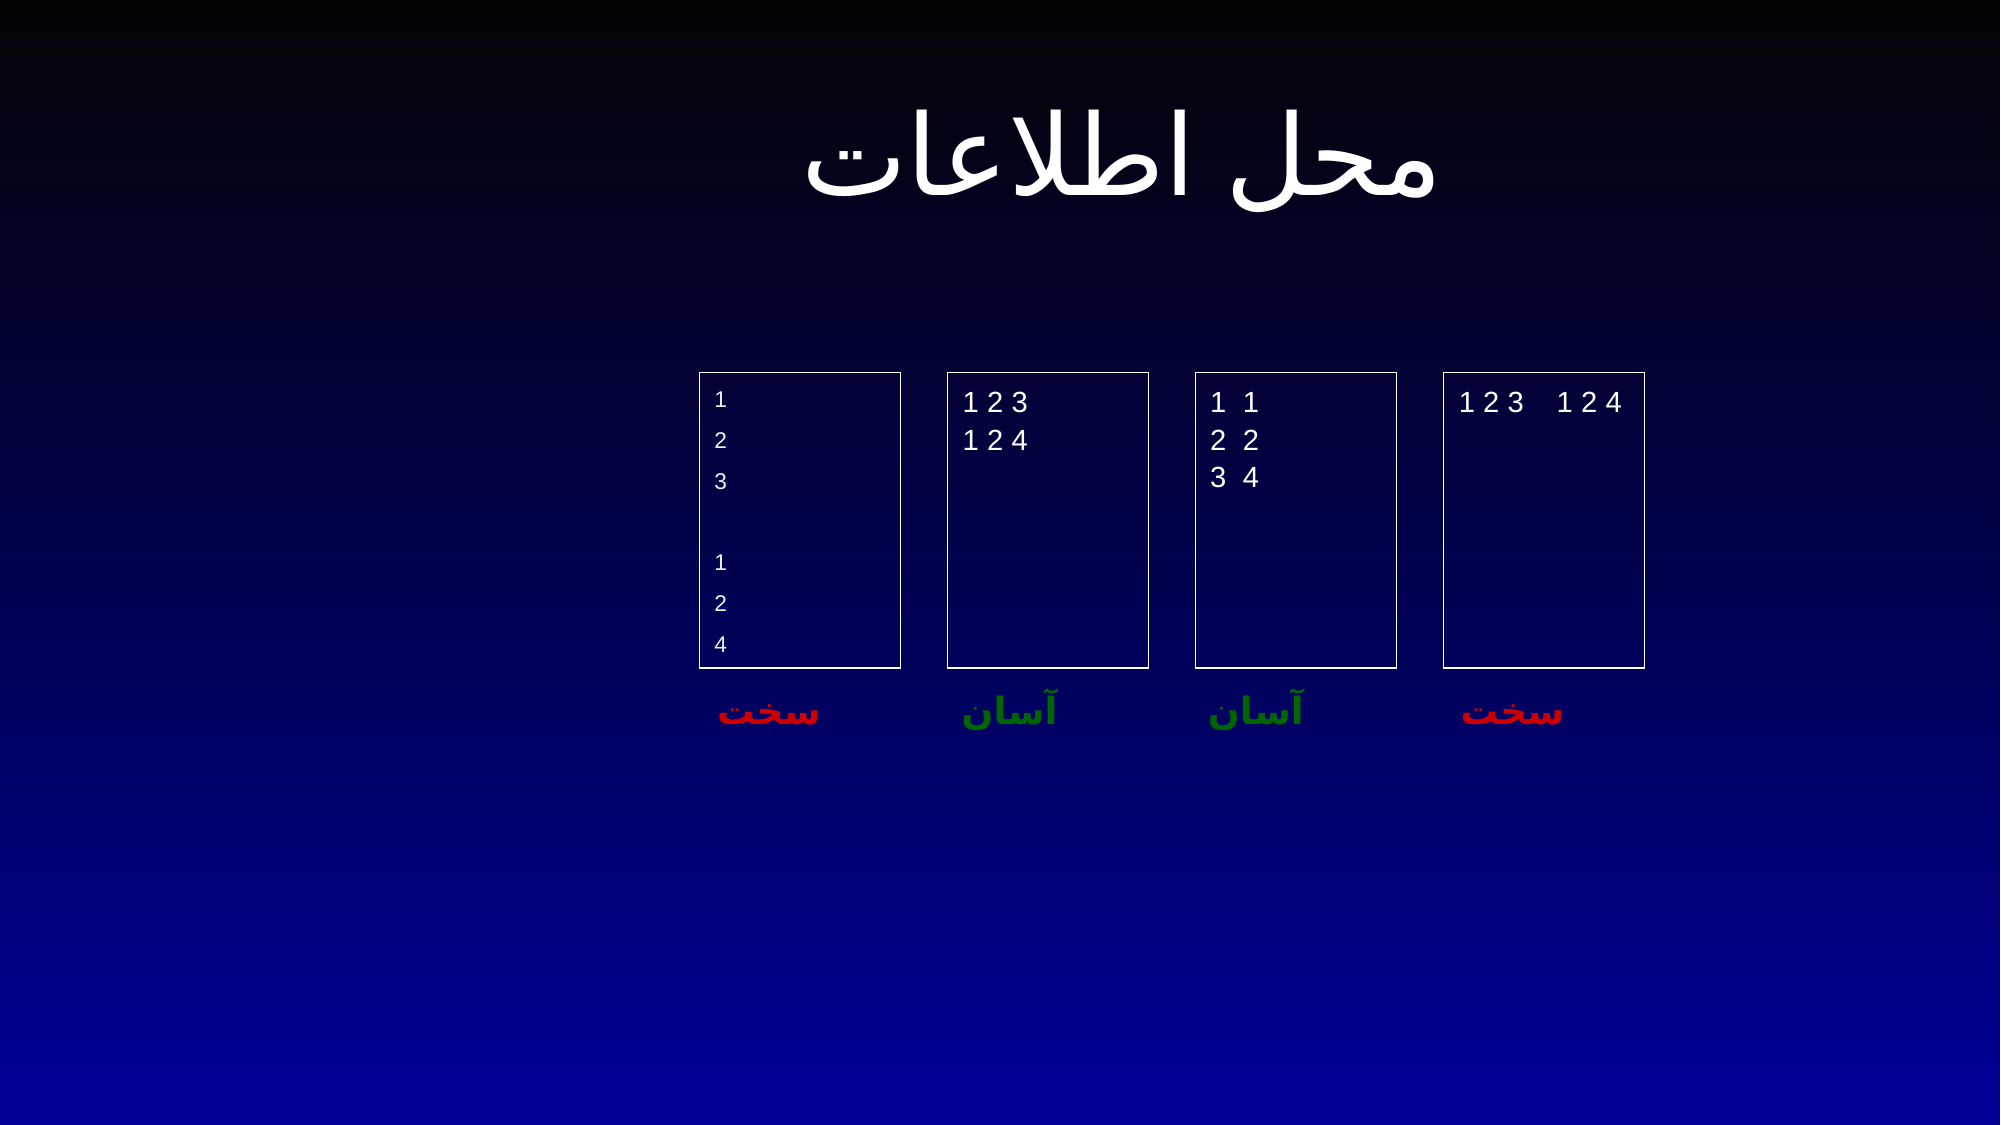

محل اطلاعات

1
2
3

1
2
4
1 2 3
1 2 4
1  1
2  2
3  4
1 2 3    1 2 4
سخت
آسان
آسان

سخت